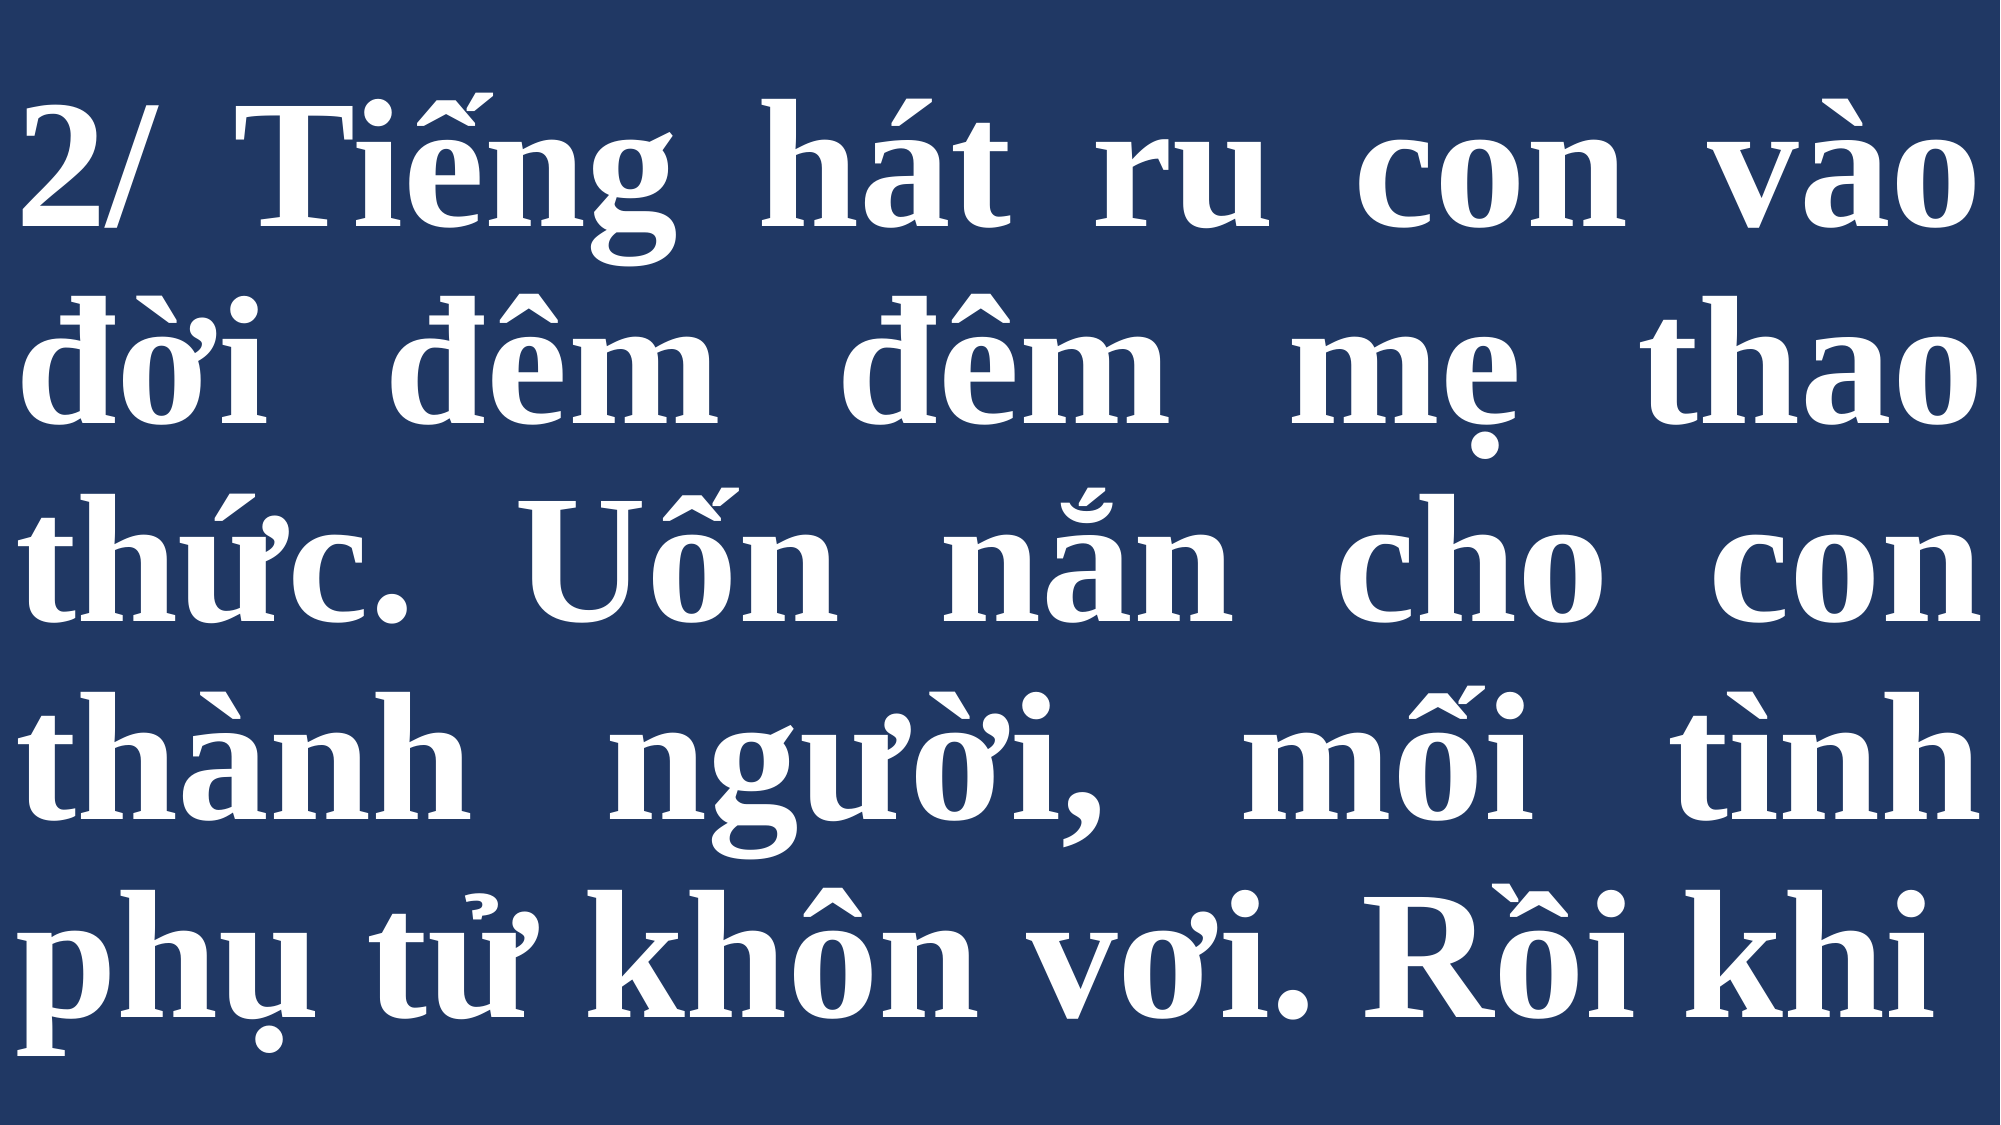

# 2/ Tiếng hát ru con vào đời đêm đêm mẹ thao thức. Uốn nắn cho con thành người, mối tình phụ tử khôn vơi. Rồi khi